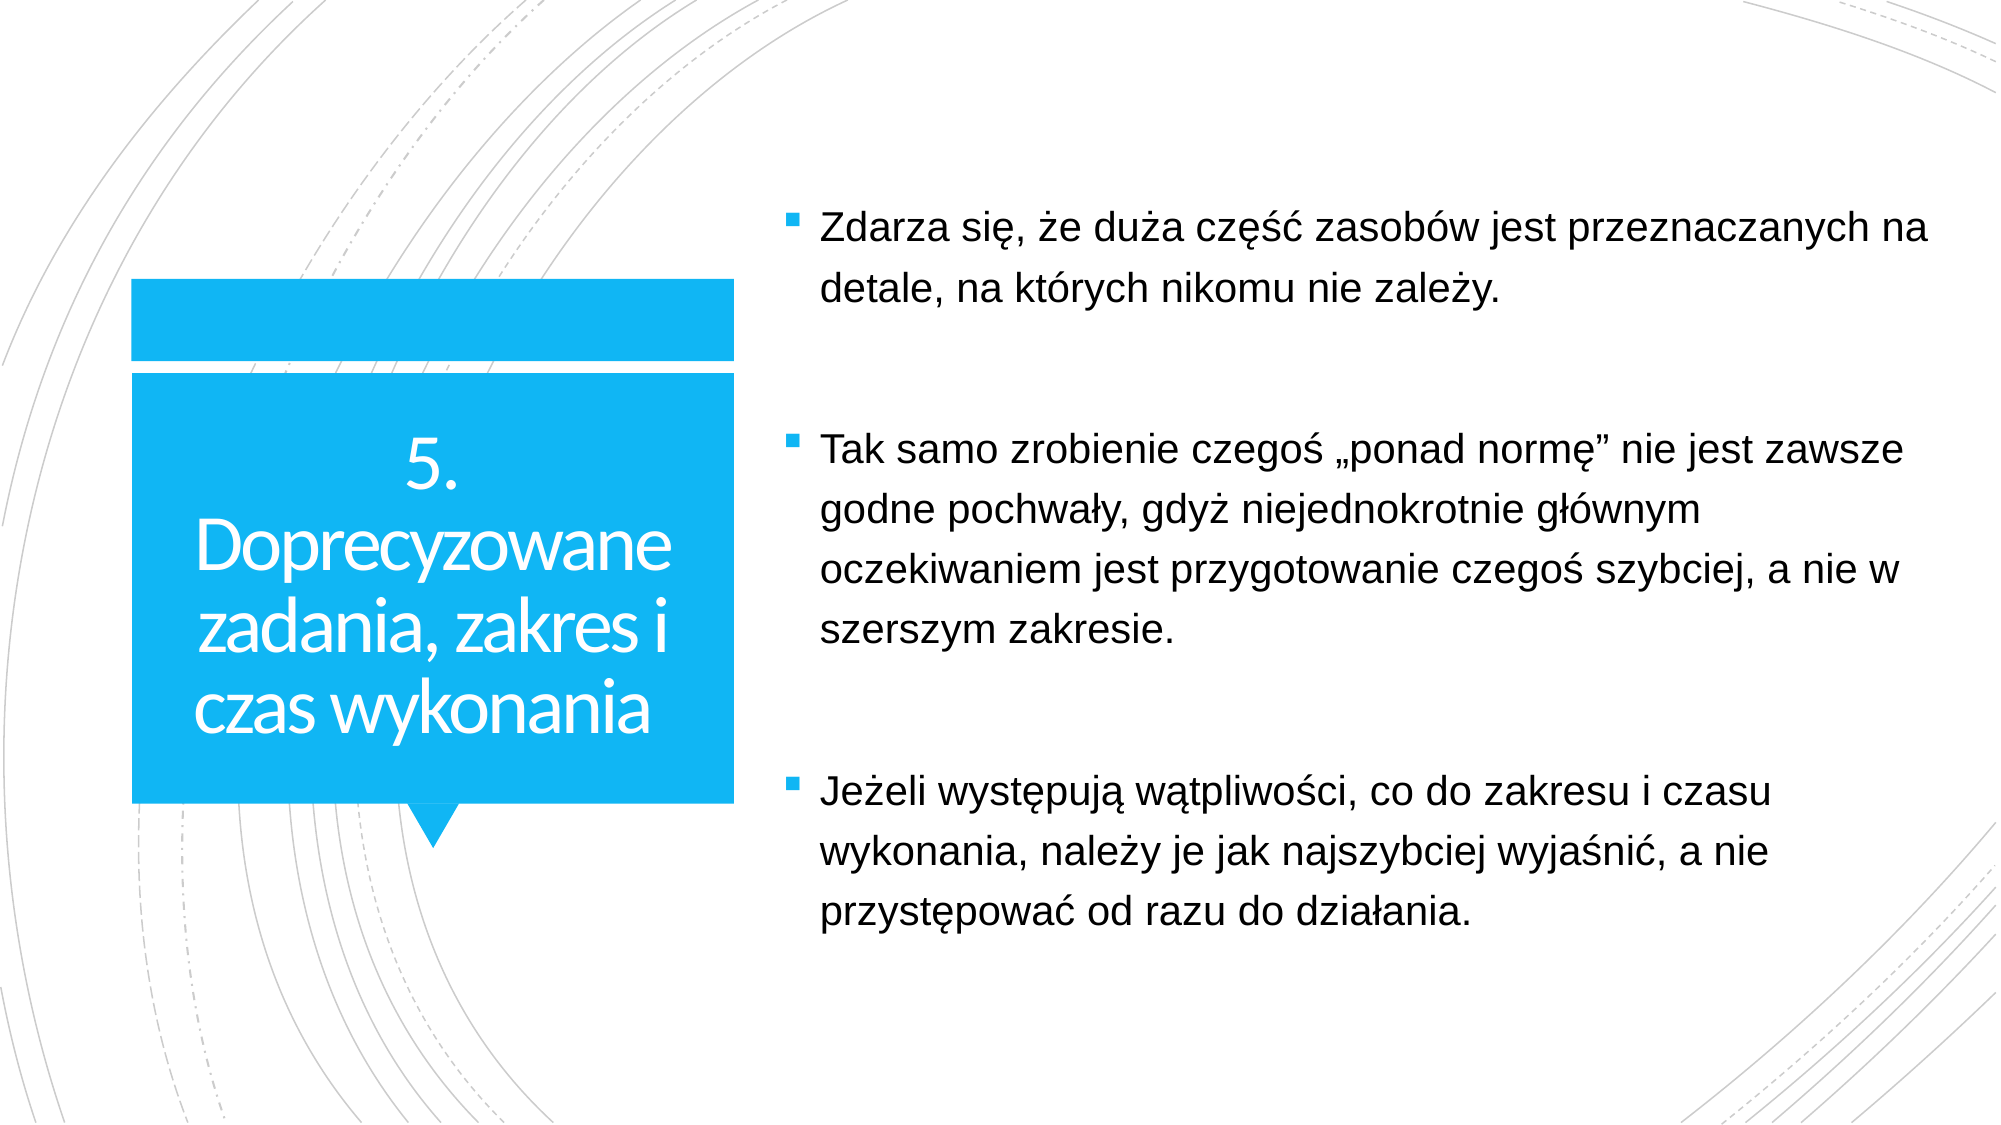

Zdarza się, że duża część zasobów jest przeznaczanych na detale, na których nikomu nie zależy.

Tak samo zrobienie czegoś „ponad normę” nie jest zawsze godne pochwały, gdyż niejednokrotnie głównym oczekiwaniem jest przygotowanie czegoś szybciej, a nie w szerszym zakresie.

Jeżeli występują wątpliwości, co do zakresu i czasu wykonania, należy je jak najszybciej wyjaśnić, a nie przystępować od razu do działania.
# 5. Doprecyzowane zadania, zakres i czas wykonania